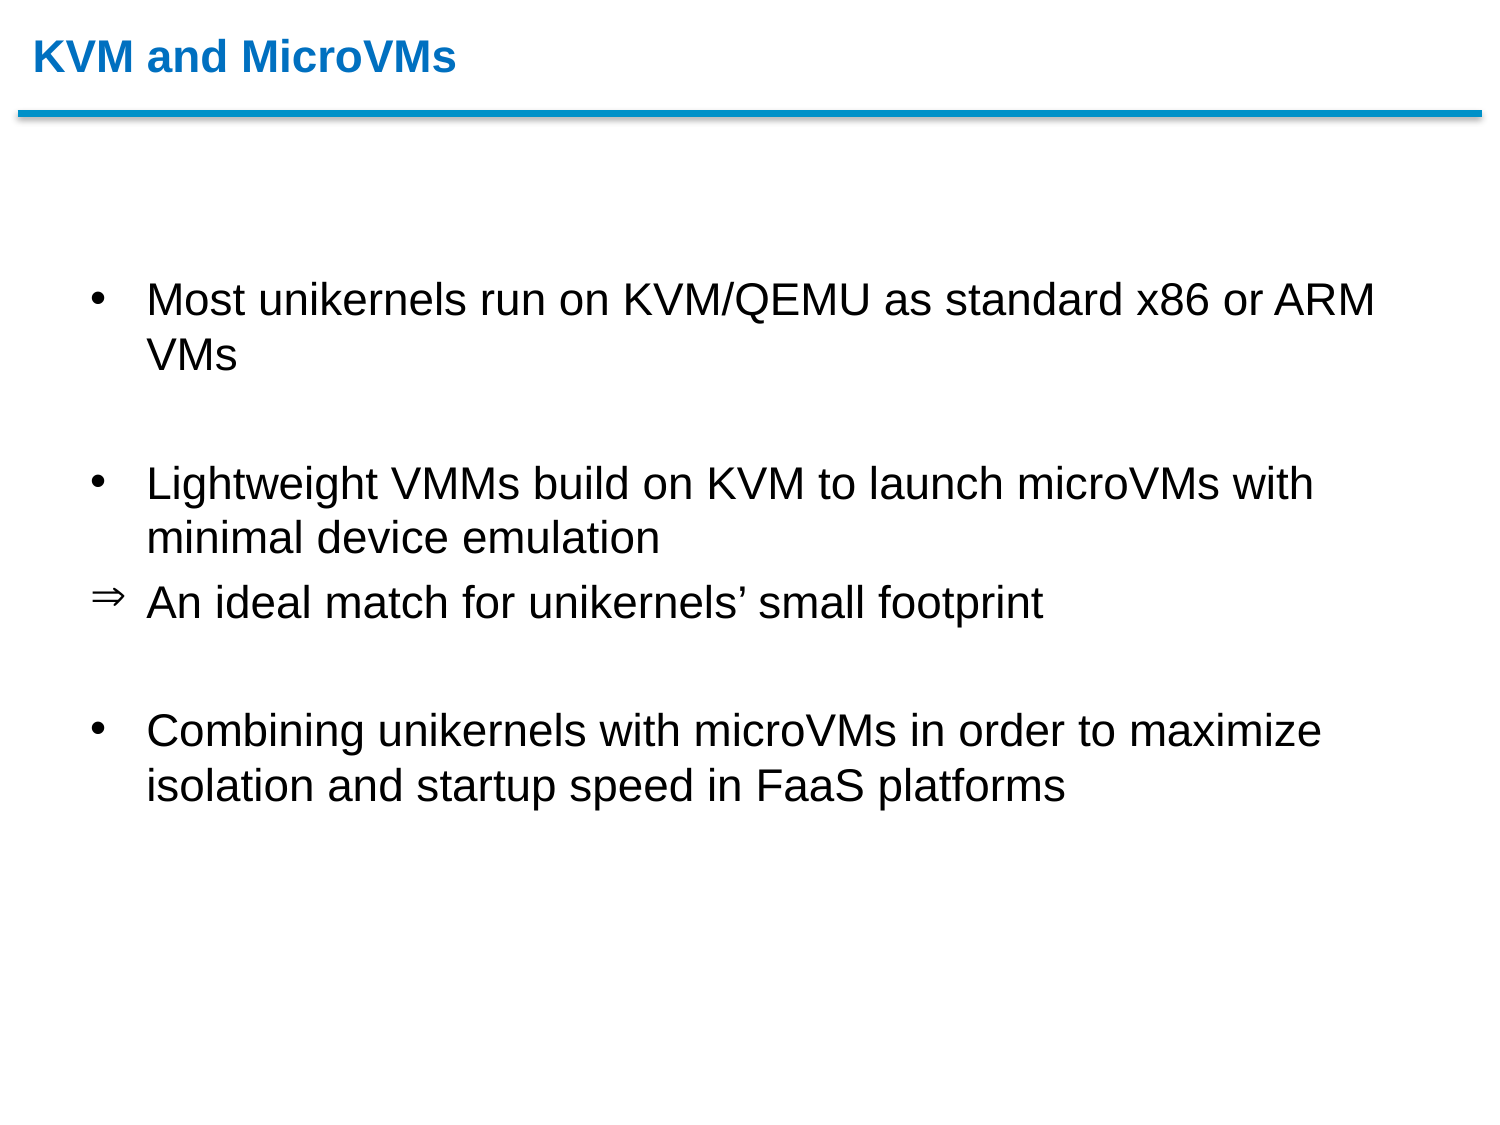

# KVM and MicroVMs
Most unikernels run on KVM/QEMU as standard x86 or ARM VMs

Lightweight VMMs build on KVM to launch microVMs with minimal device emulation
An ideal match for unikernels’ small footprint

Combining unikernels with microVMs in order to maximize isolation and startup speed in FaaS platforms